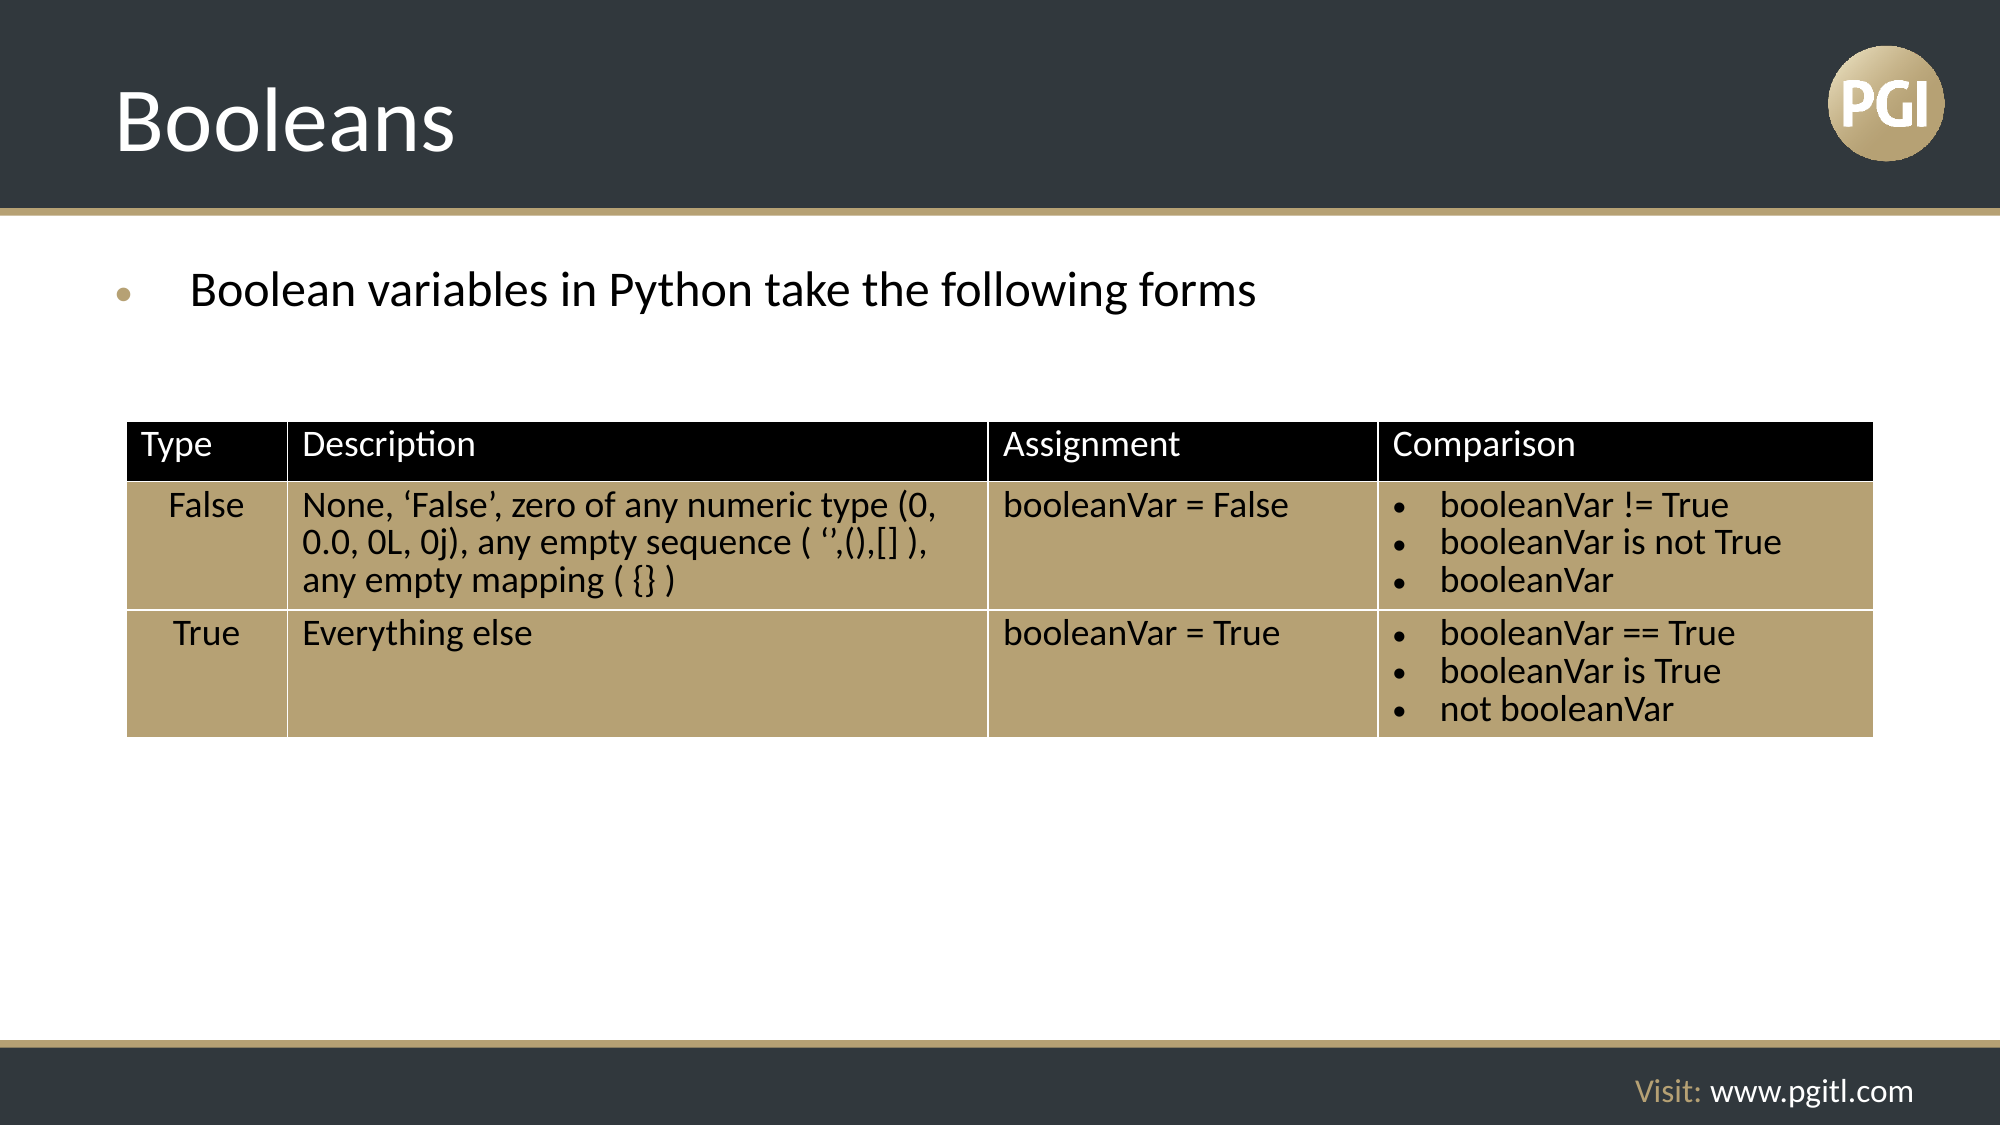

# Booleans
Boolean variables in Python take the following forms
| Type | Description | Assignment | Comparison |
| --- | --- | --- | --- |
| False | None, ‘False’, zero of any numeric type (0, 0.0, 0L, 0j), any empty sequence ( ‘’,(),[] ), any empty mapping ( {} ) | booleanVar = False | booleanVar != True booleanVar is not True booleanVar |
| True | Everything else | booleanVar = True | booleanVar == True booleanVar is True not booleanVar |